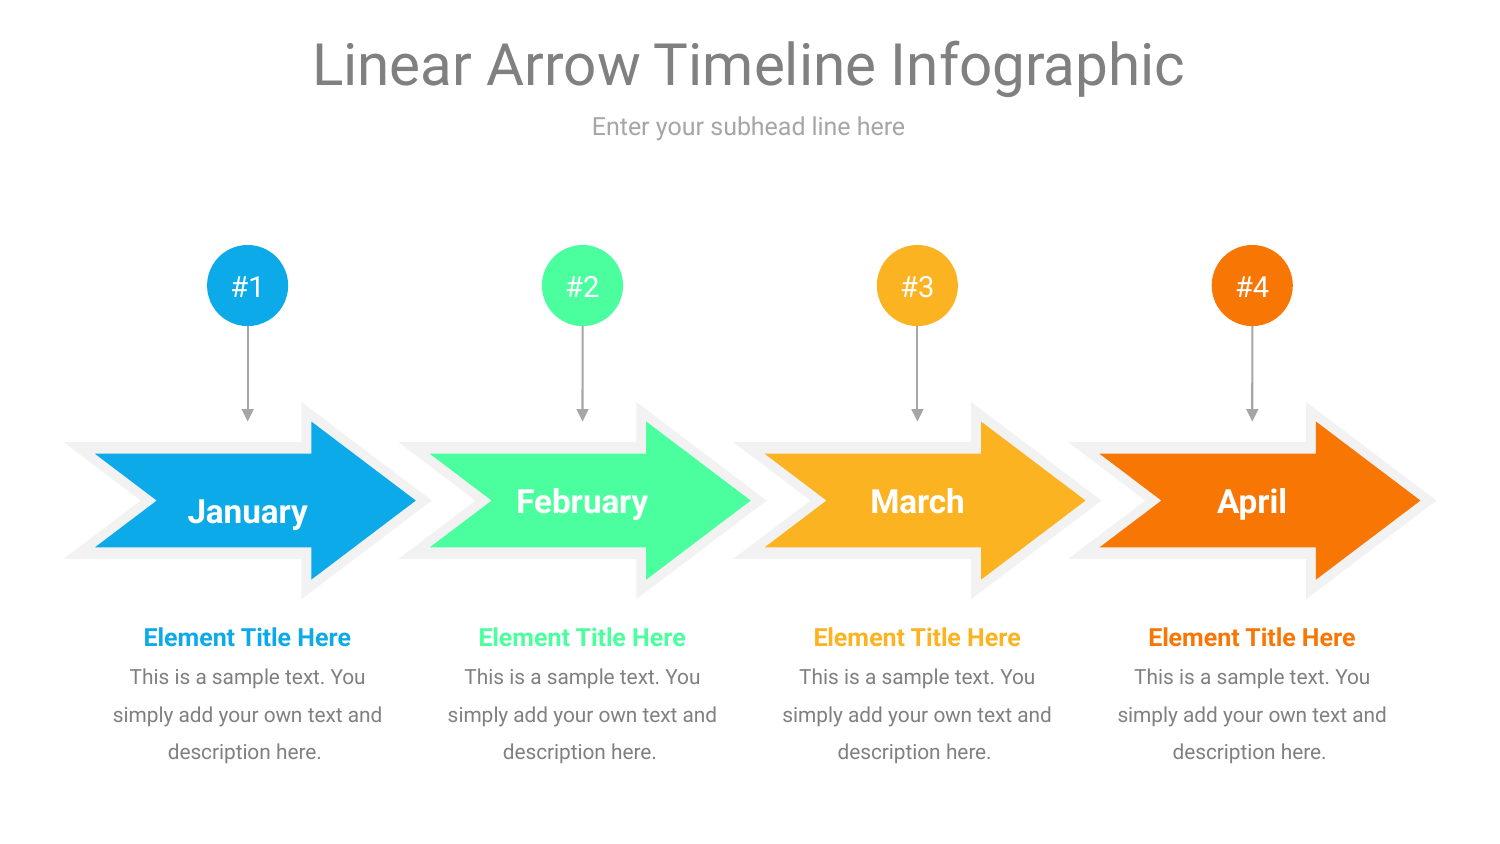

# Linear Arrow Timeline Infographic
Enter your subhead line here
#1
#2
#3
#4

January
February
March
April
Element Title Here
This is a sample text. You simply add your own text and description here.
Element Title Here
This is a sample text. You simply add your own text and description here.
Element Title Here
This is a sample text. You simply add your own text and description here.
Element Title Here
This is a sample text. You simply add your own text and description here.